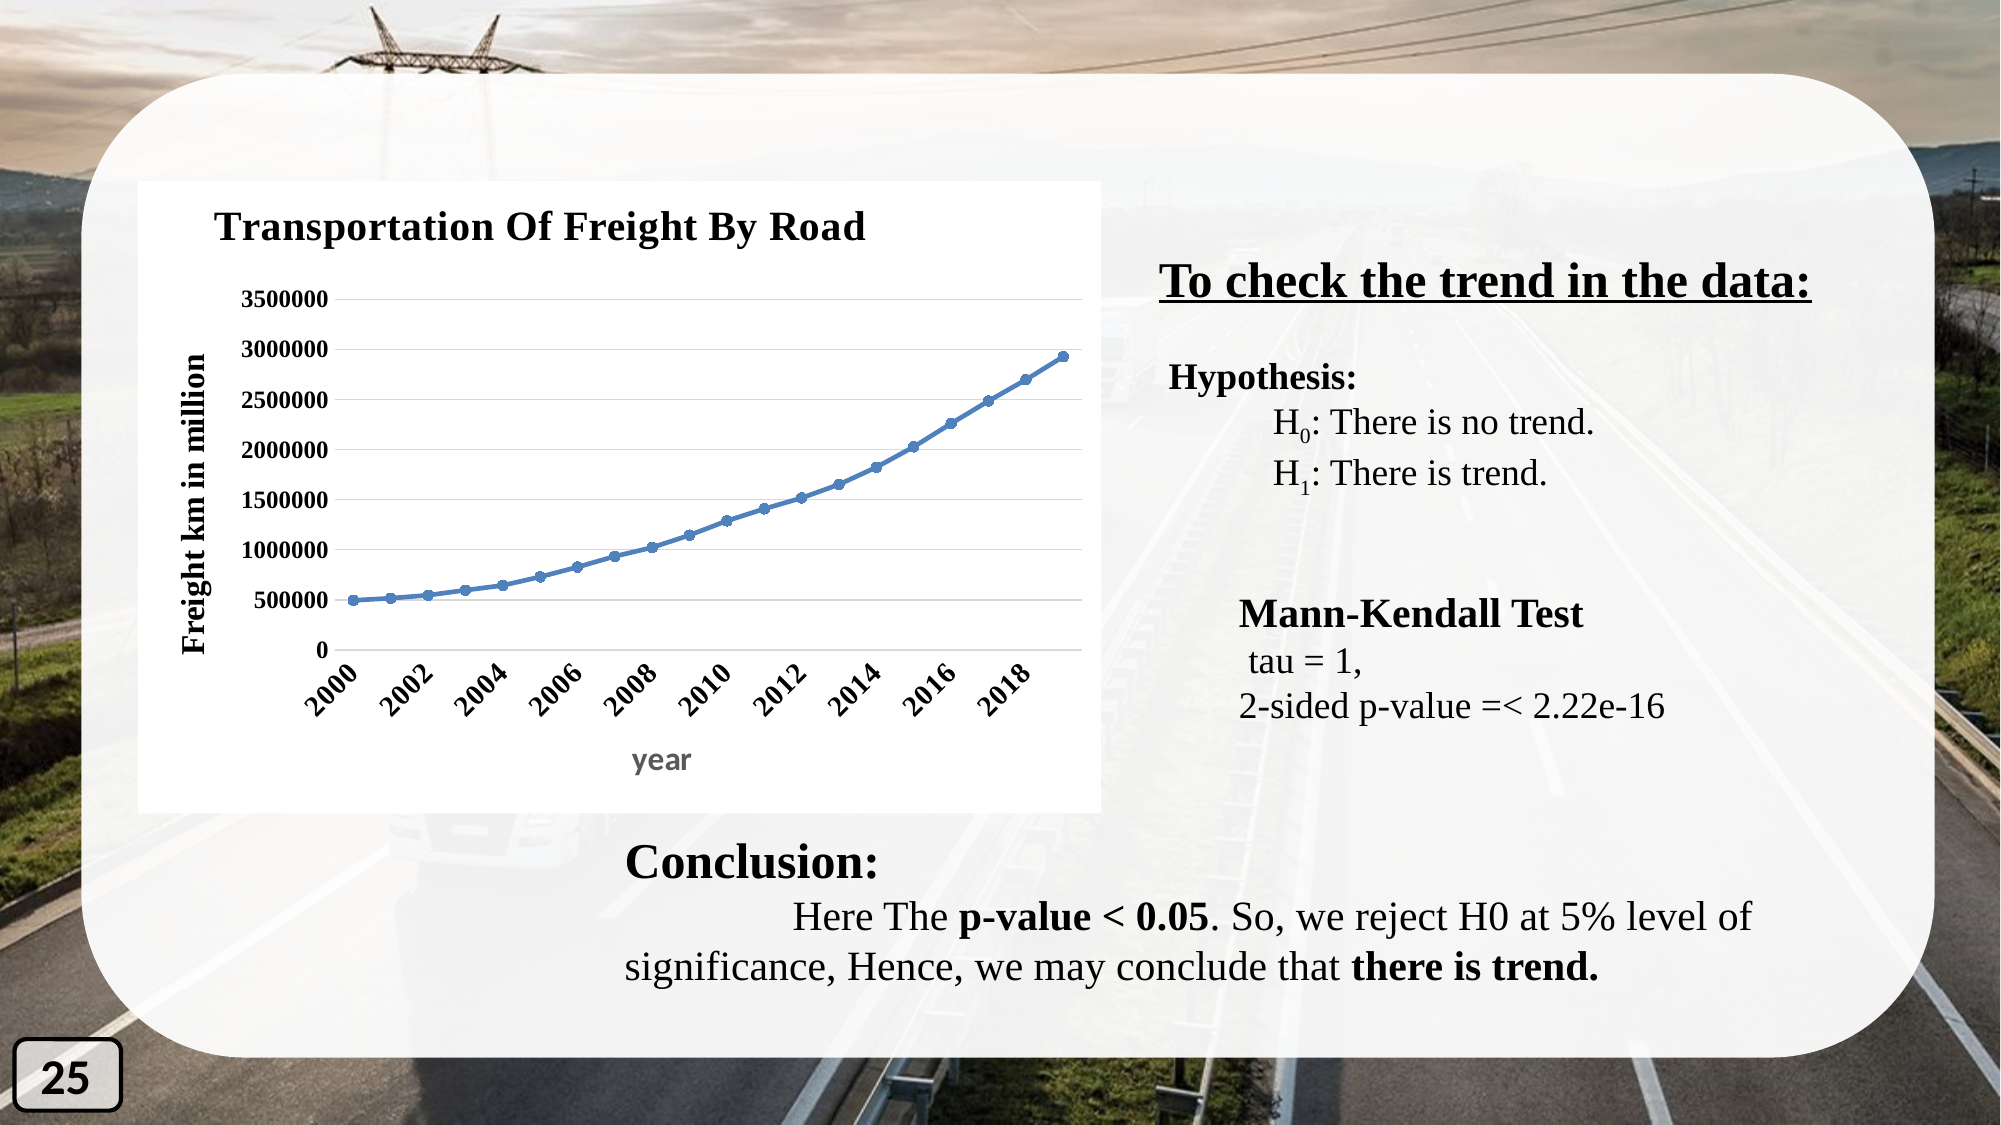

### Chart: Transportation Of Freight By Road

| Category |  |
|---|---|
| 2000 | 494000.0 |
| 2001 | 515000.0 |
| 2002 | 545000.0 |
| 2003 | 595000.0 |
| 2004 | 643000.0 |
| 2005 | 728300.0 |
| 2006 | 825900.0 |
| 2007 | 933700.0 |
| 2008 | 1021600.0 |
| 2009 | 1144500.0 |
| 2010 | 1287300.0 |
| 2011 | 1407800.0 |
| 2012 | 1516200.0 |
| 2013 | 1652100.0 |
| 2014 | 1823200.0 |
| 2015 | 2027400.0 |
| 2016 | 2260200.0 |
| 2017 | 2485000.0 |
| 2018 | 2697000.0 |
| 2019 | 2927300.0 |
To check the trend in the data:

 Hypothesis:
            H0: There is no trend.
            H1: There is trend.
Mann-Kendall Test
 tau = 1,
2-sided p-value =< 2.22e-16

Conclusion:
                Here The p-value < 0.05. So, we reject H0 at 5% level of significance, Hence, we may conclude that there is trend.
25